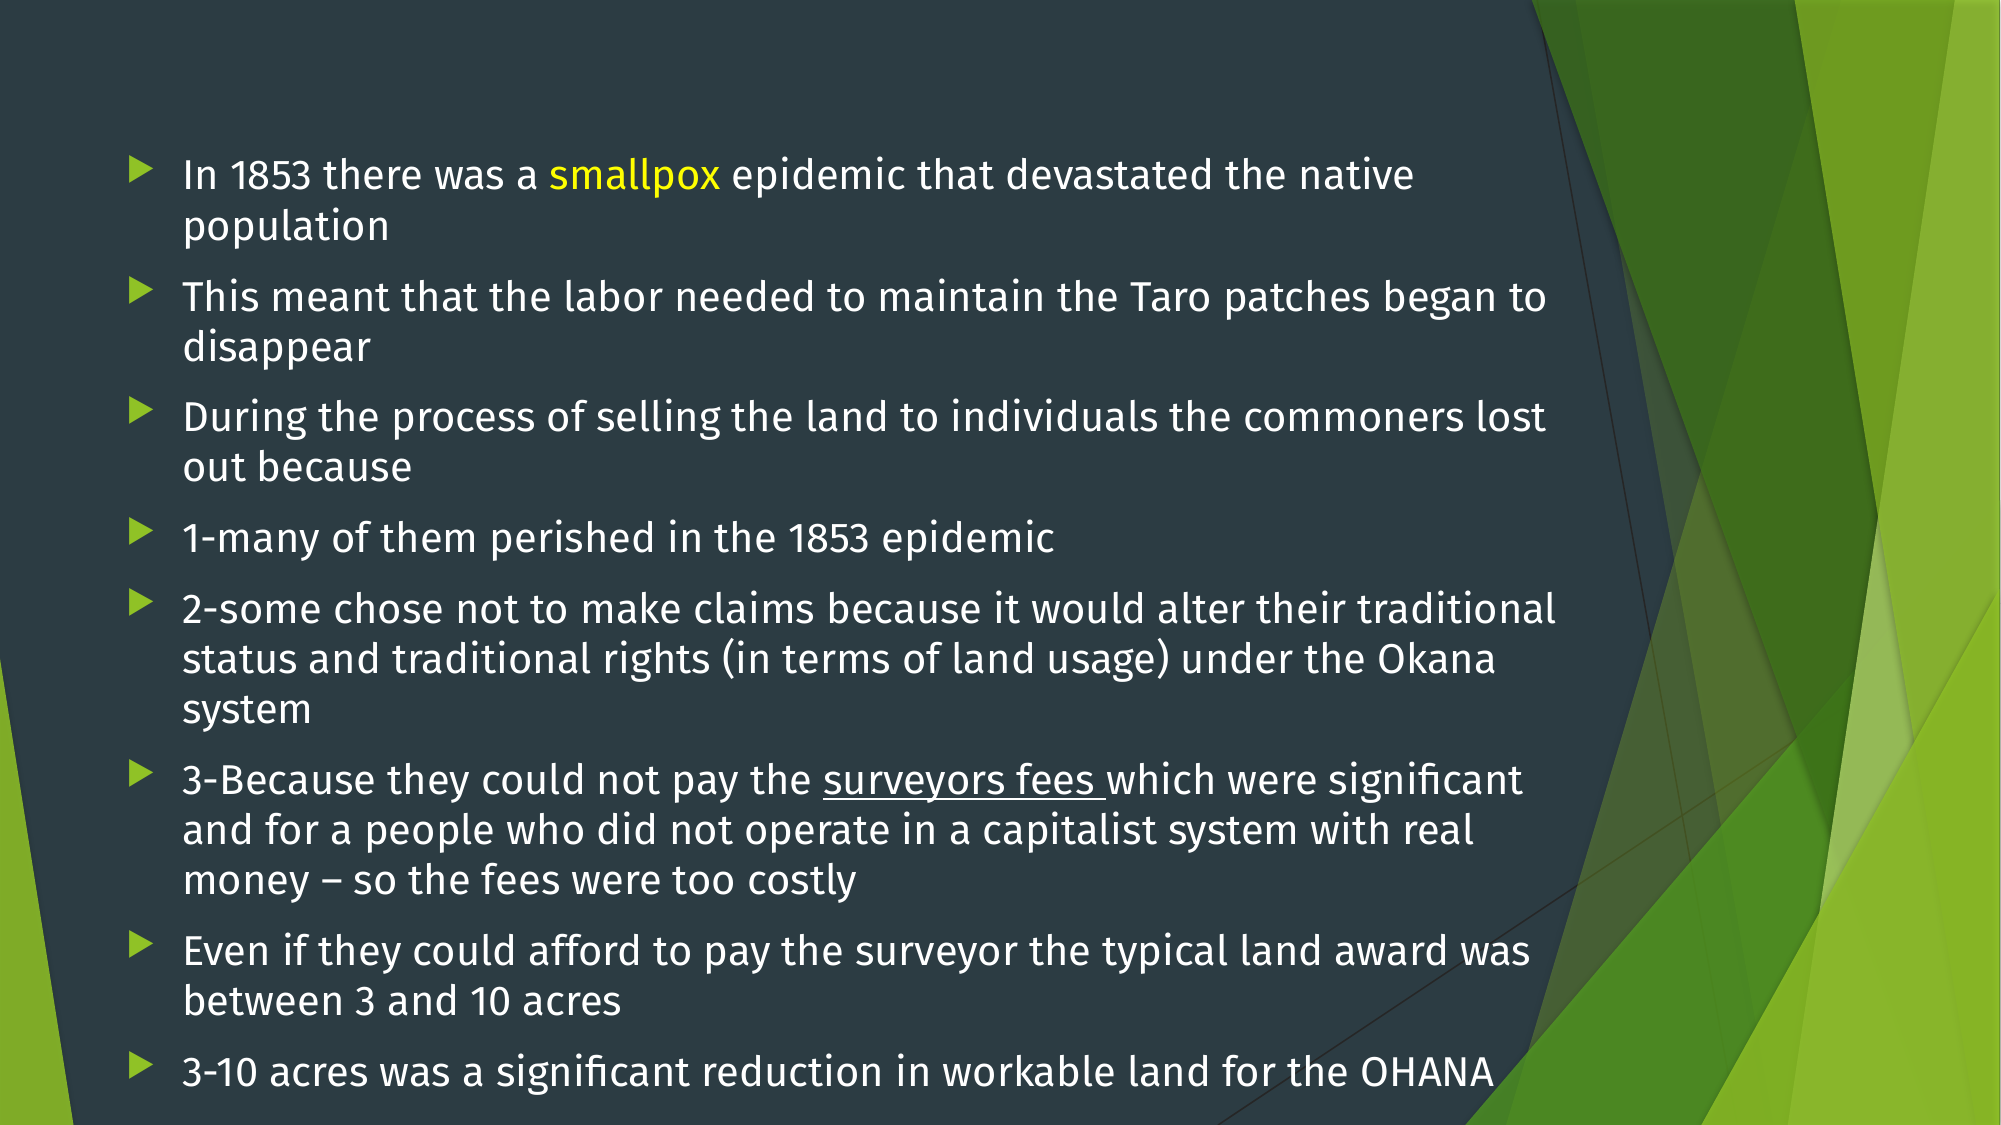

#
In 1853 there was a smallpox epidemic that devastated the native population
This meant that the labor needed to maintain the Taro patches began to disappear
During the process of selling the land to individuals the commoners lost out because
1-many of them perished in the 1853 epidemic
2-some chose not to make claims because it would alter their traditional status and traditional rights (in terms of land usage) under the Okana system
3-Because they could not pay the surveyors fees which were significant and for a people who did not operate in a capitalist system with real money – so the fees were too costly
Even if they could afford to pay the surveyor the typical land award was between 3 and 10 acres
3-10 acres was a significant reduction in workable land for the OHANA